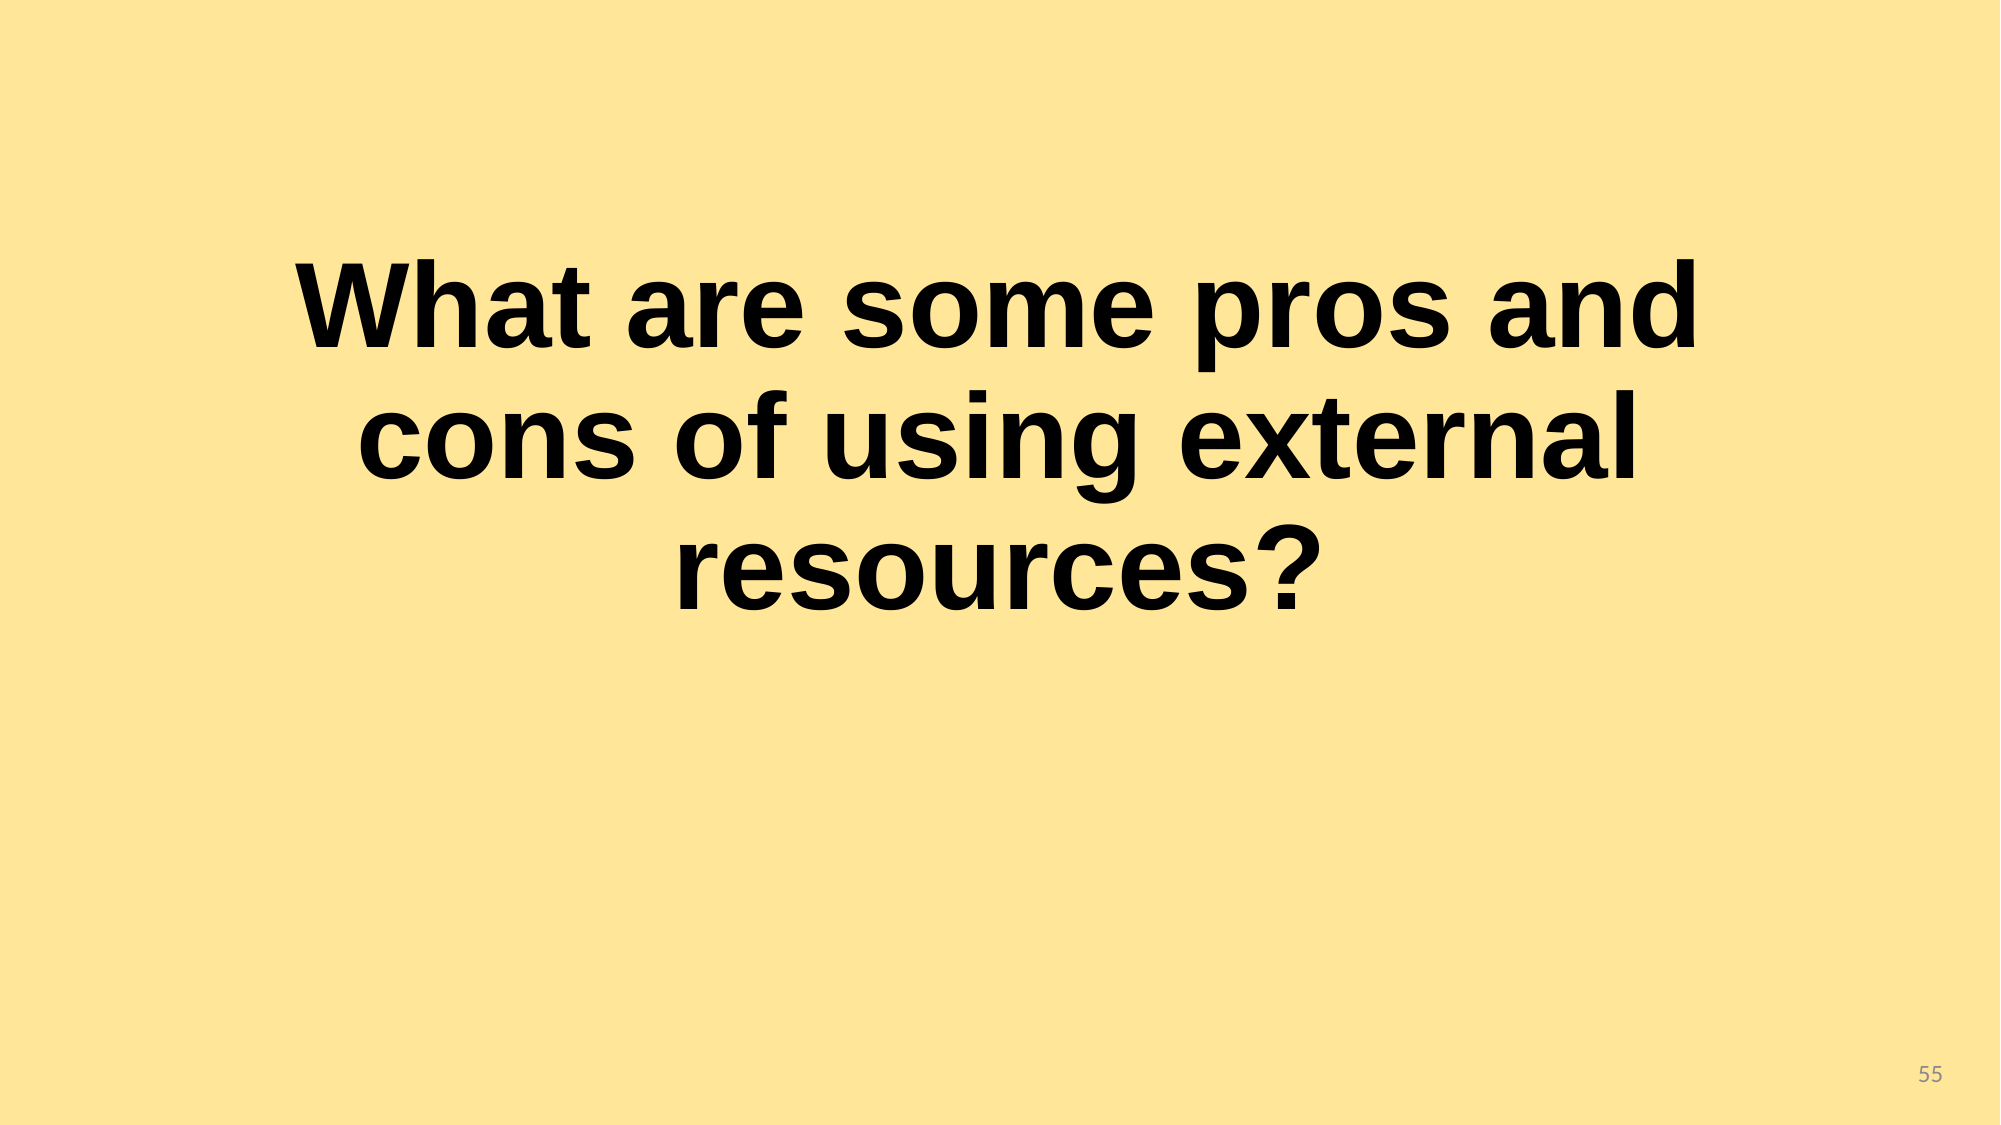

# What are some pros and cons of using external resources?
55